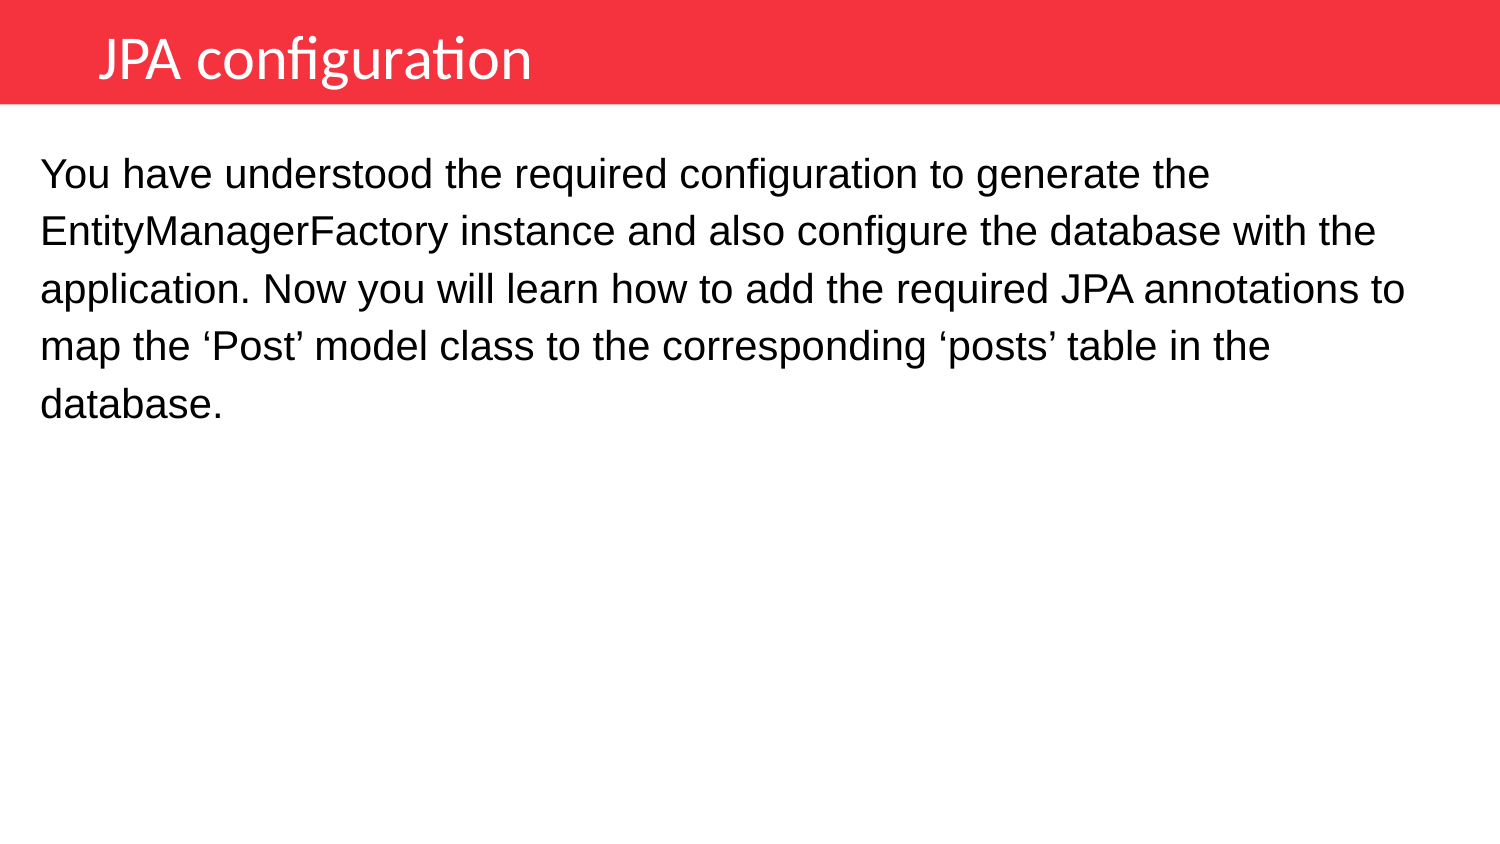

JPA configuration

You have understood the required configuration to generate the EntityManagerFactory instance and also configure the database with the application. Now you will learn how to add the required JPA annotations to map the ‘Post’ model class to the corresponding ‘posts’ table in the database.